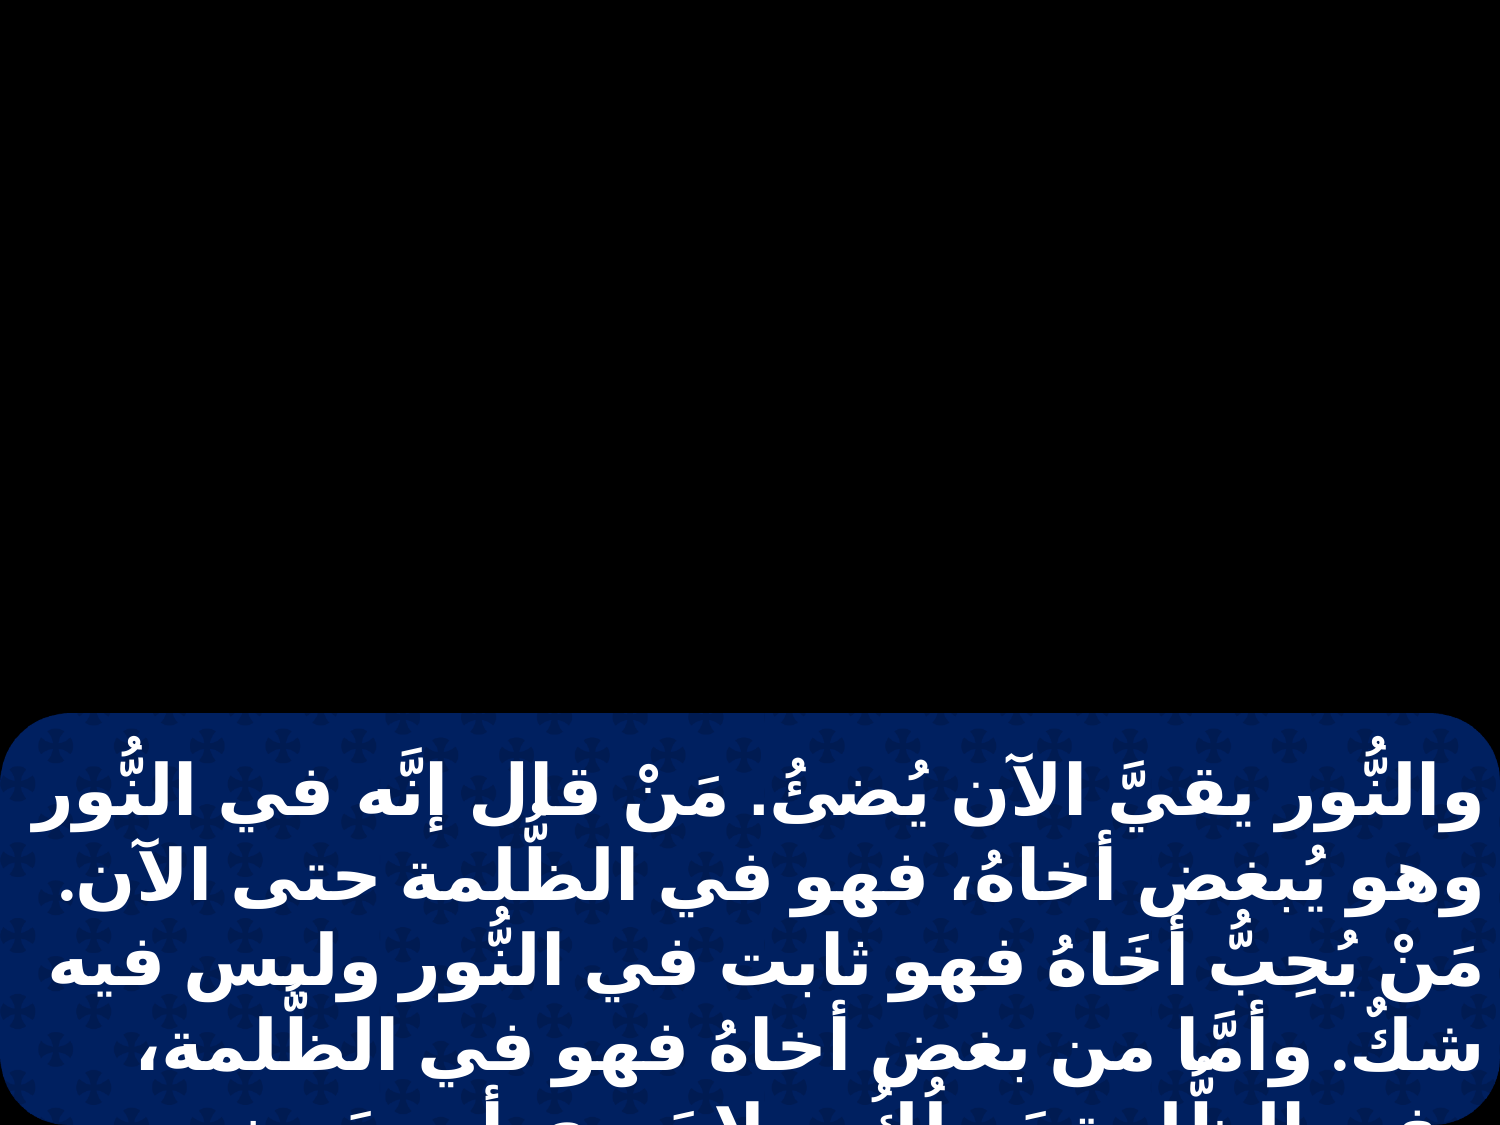

والنُّور يقيَّ الآن يُضئُ. مَنْ قال إنَّه في النُّور وهو يُبغض أخاهُ، فهو في الظُّلمة حتى الآن. مَنْ يُحِبُّ أخَاهُ فهو ثابت في النُّور وليس فيه شكٌ. وأمَّا من بغض أخاهُ فهو في الظُّلمة، وفي الظُّلمة يَسلُكُ، ولا يَدري أين يَمضي، لأنَّ الظُّلمة قد أعمَت عَينَيهِ.